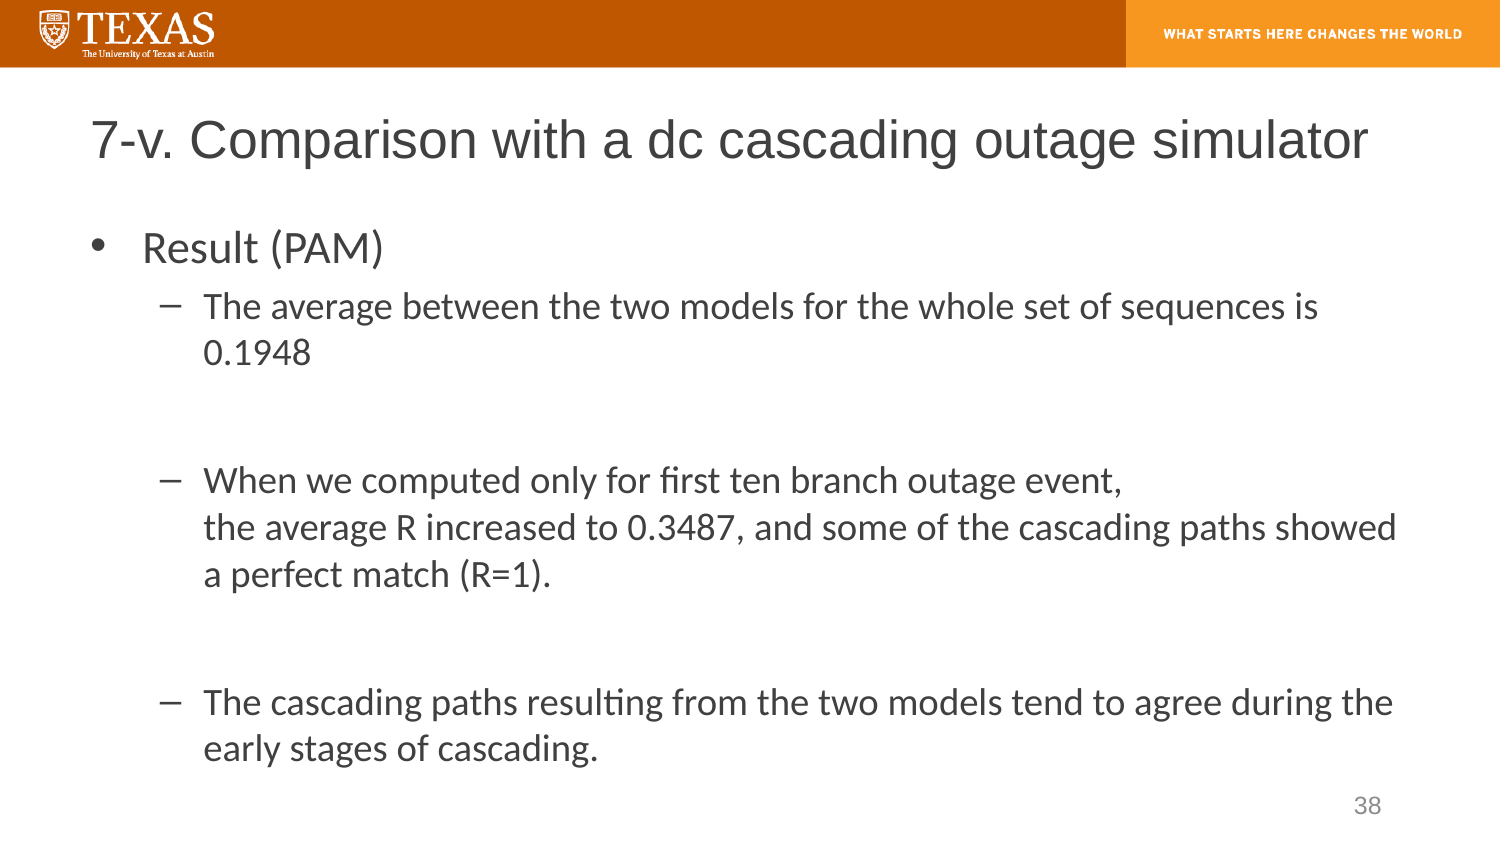

# 7-v. Comparison with a dc cascading outage simulator
Result (PAM)
The average between the two models for the whole set of sequences is 0.1948

When we computed only for first ten branch outage event,
the average R increased to 0.3487, and some of the cascading paths showed a perfect match (R=1).

The cascading paths resulting from the two models tend to agree during the early stages of cascading.
38